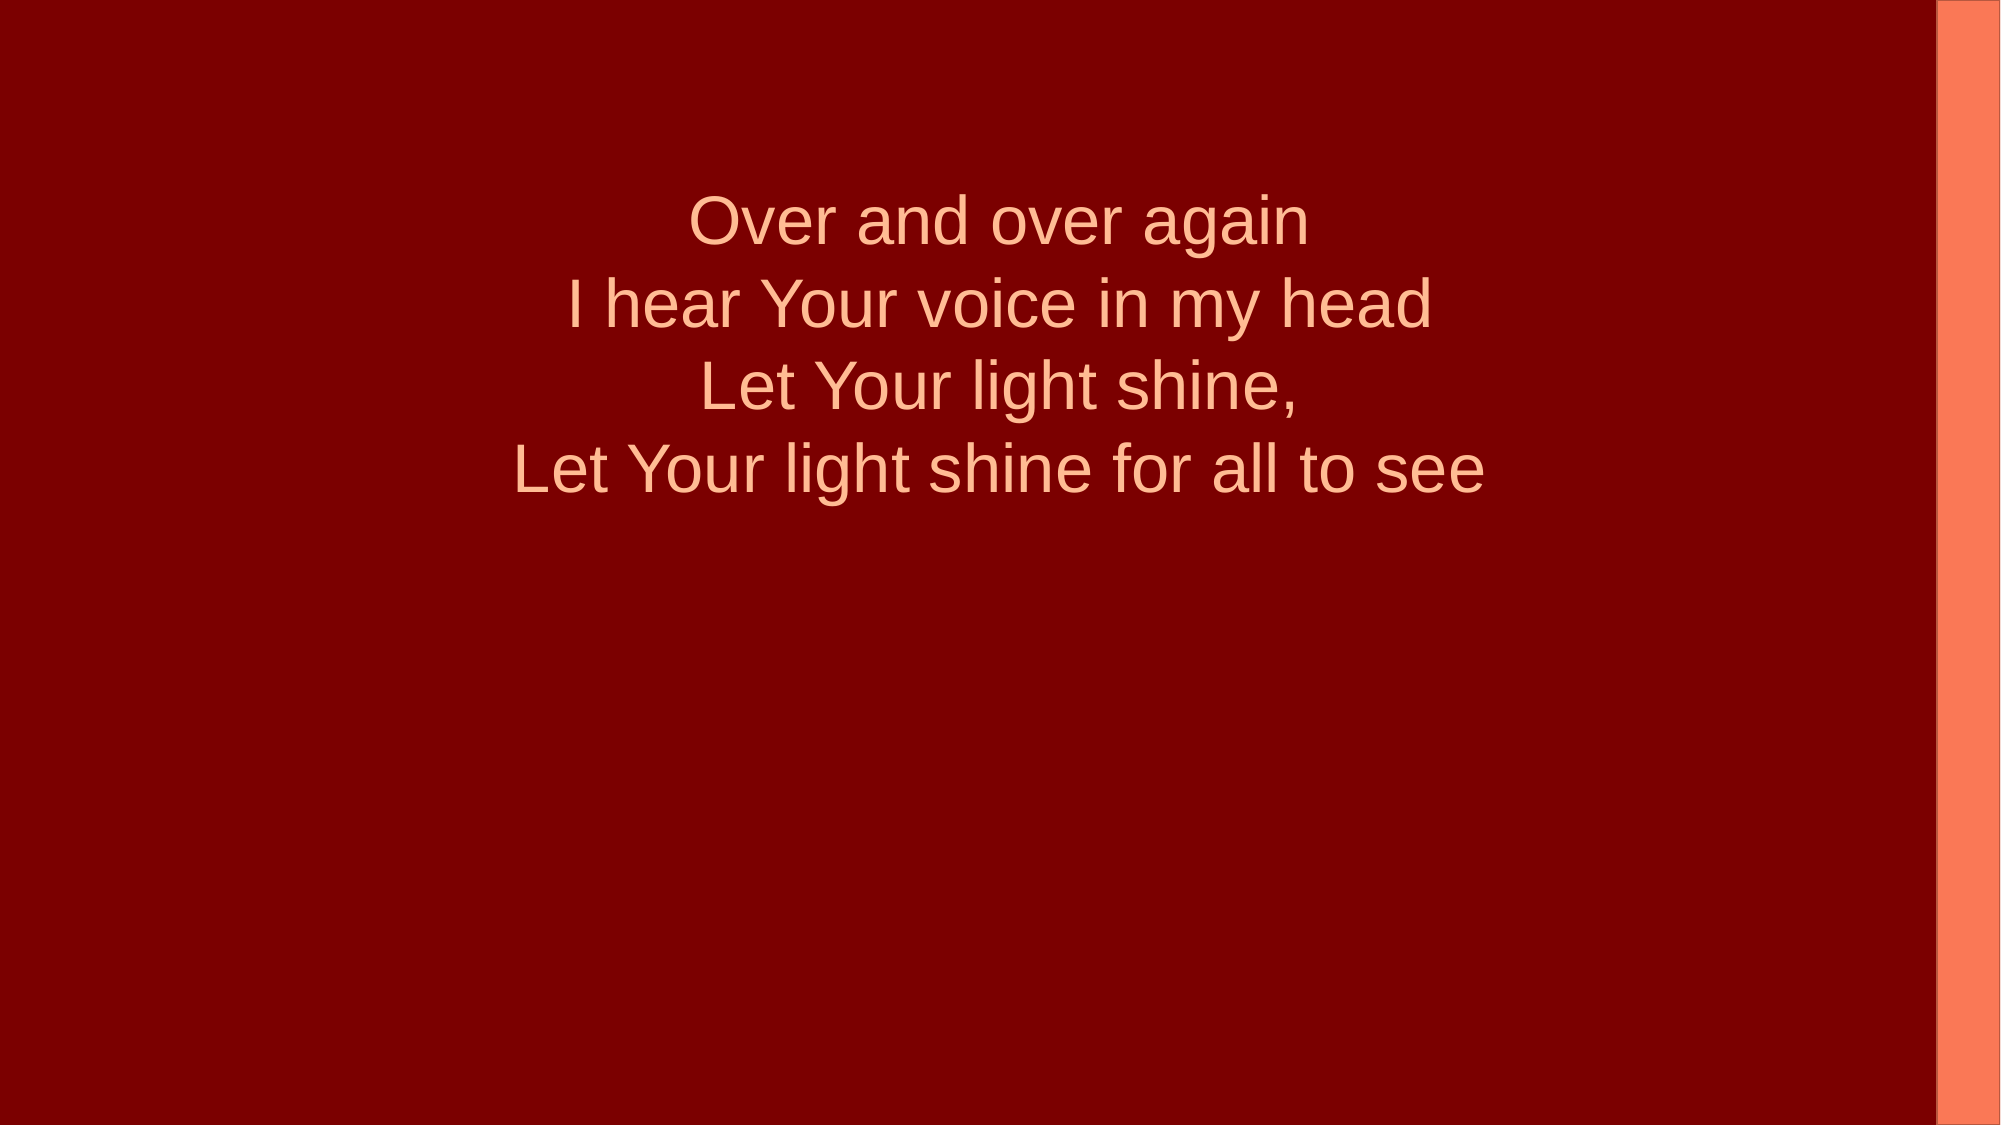

Over and over again
I hear Your voice in my head
Let Your light shine,
Let Your light shine for all to see